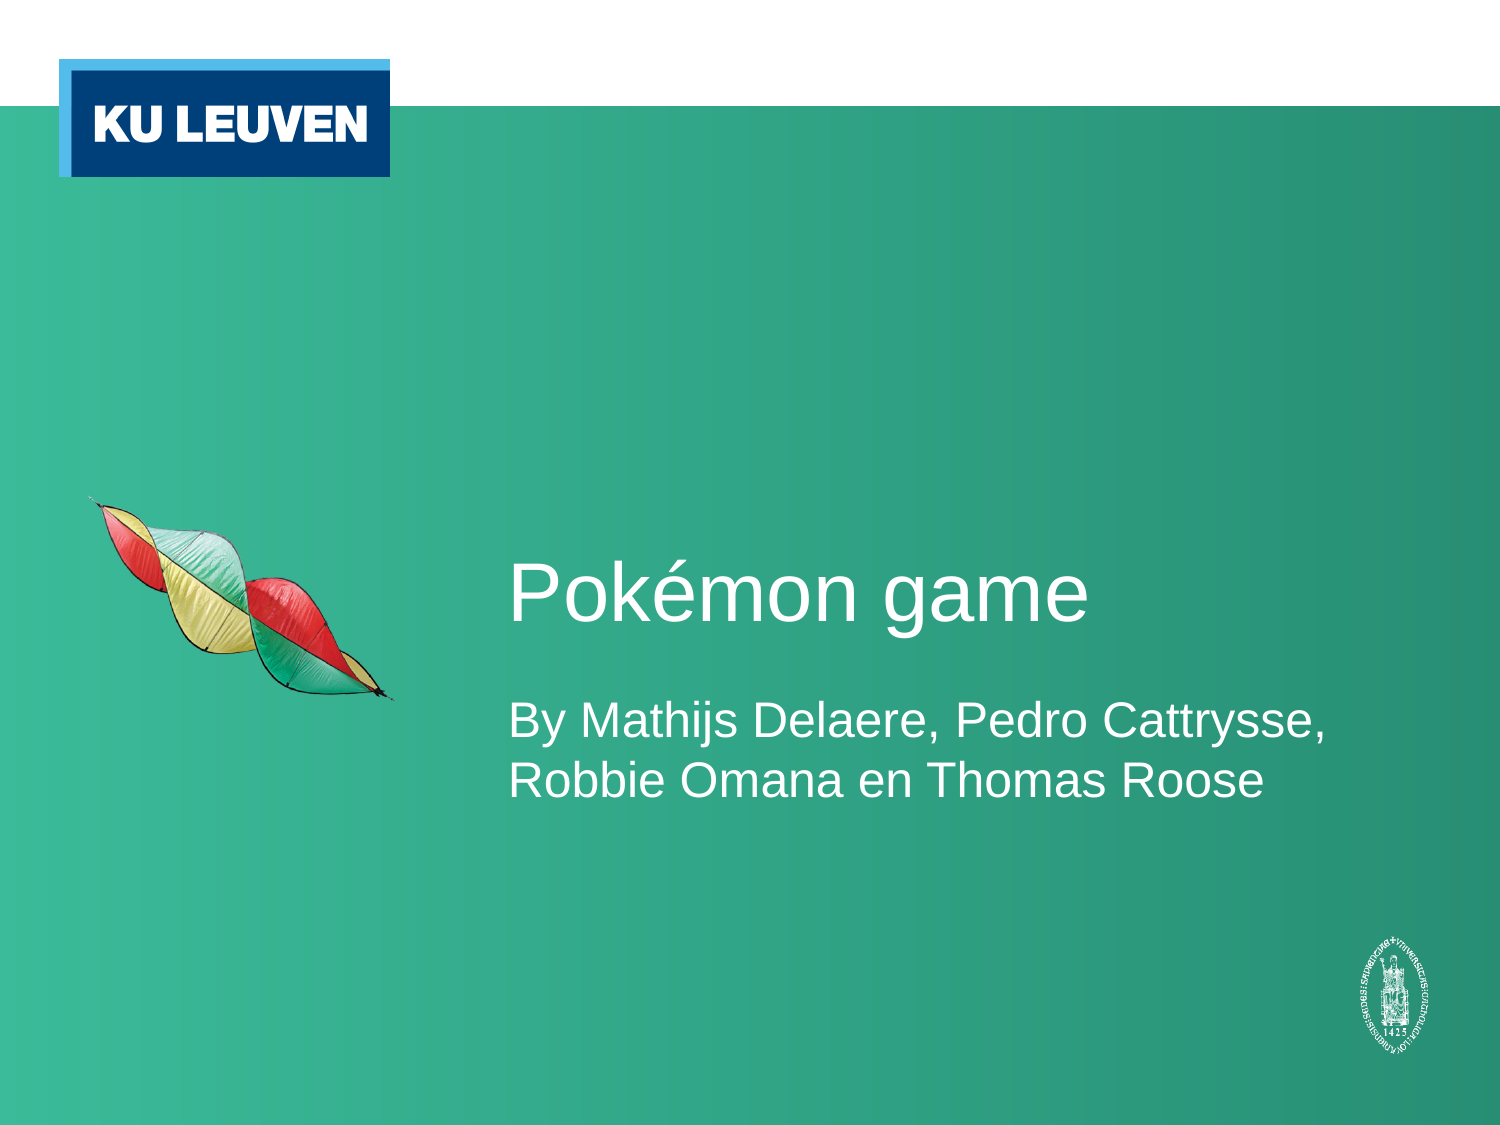

# Pokémon game
By Mathijs Delaere, Pedro Cattrysse, Robbie Omana en Thomas Roose